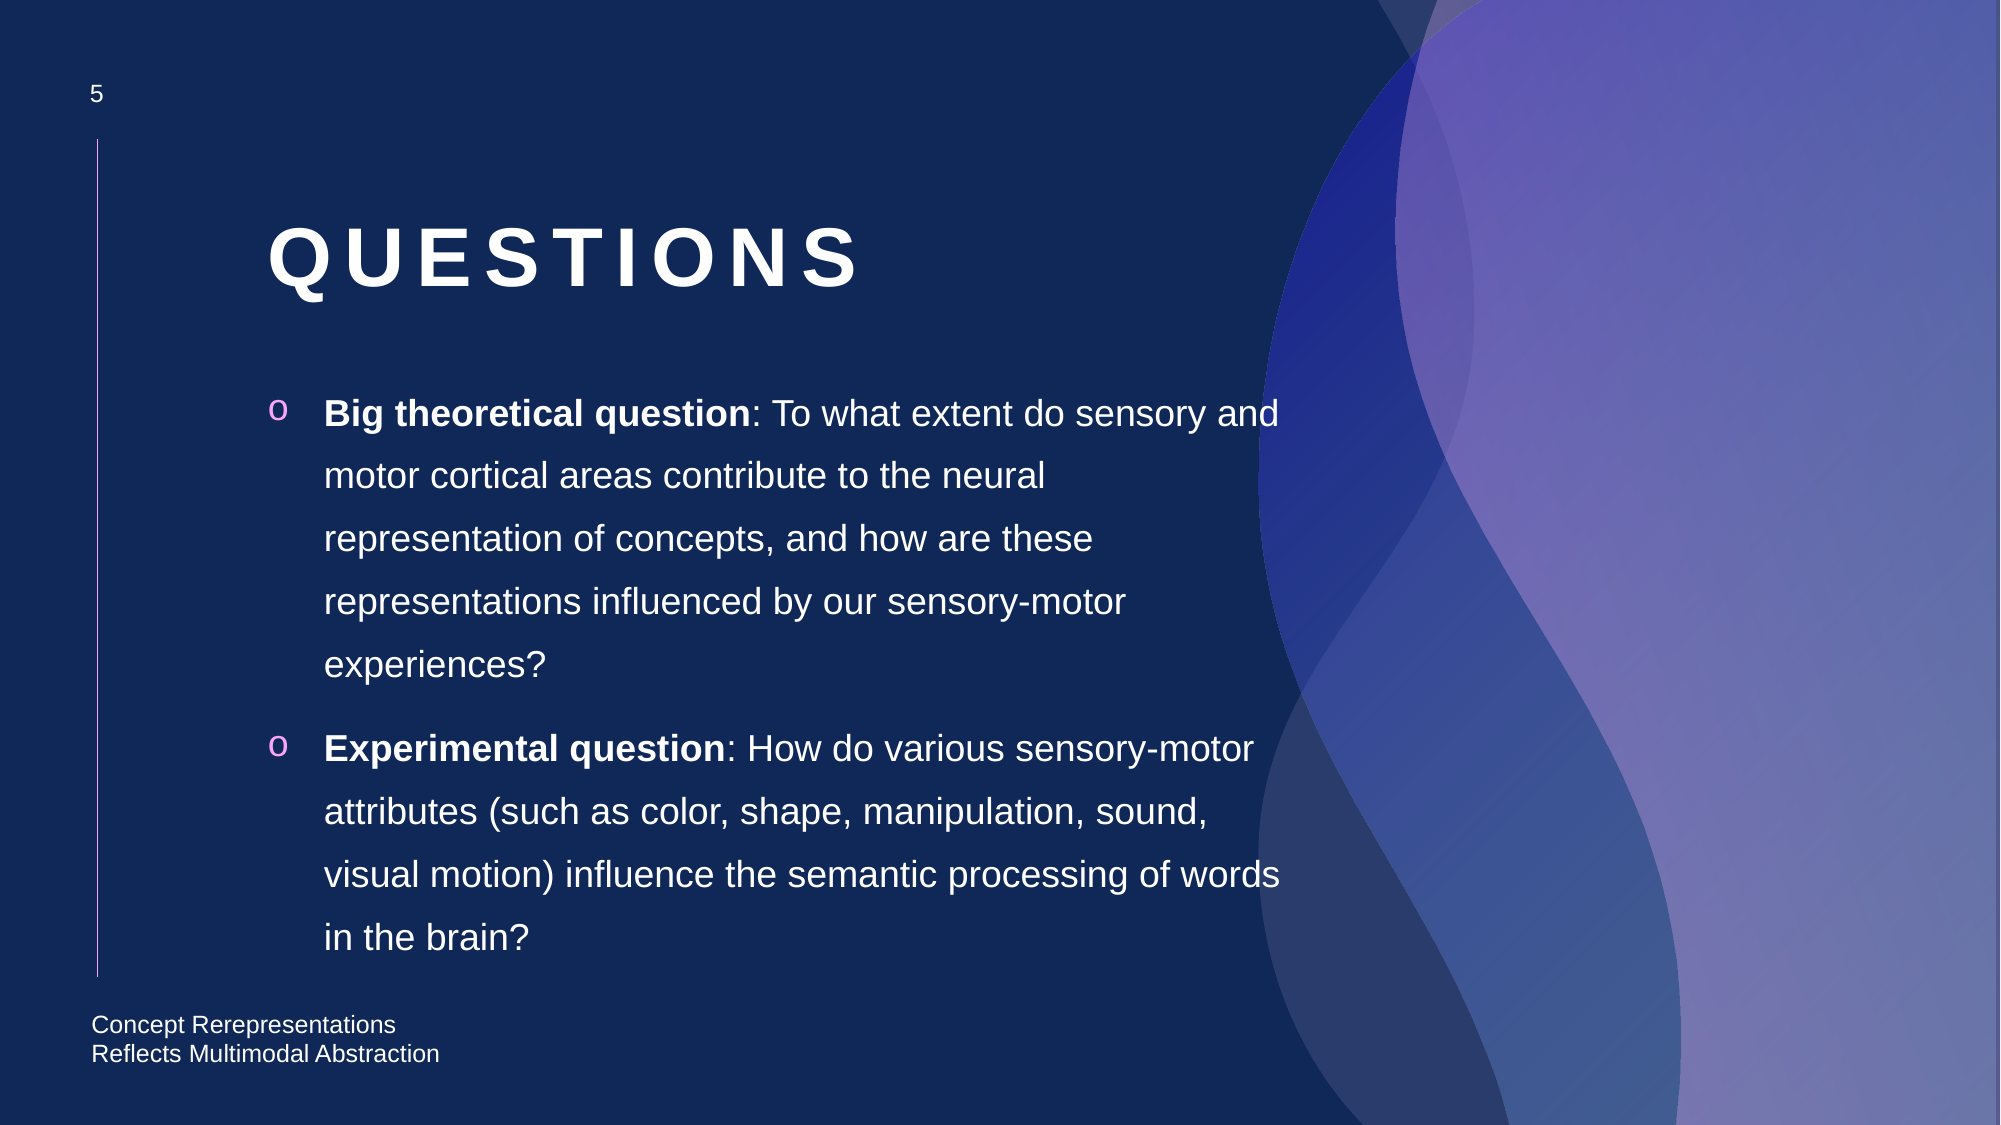

5
# questions
Big theoretical question: To what extent do sensory and motor cortical areas contribute to the neural representation of concepts, and how are these representations influenced by our sensory-motor experiences?
Experimental question: How do various sensory-motor attributes (such as color, shape, manipulation, sound, visual motion) influence the semantic processing of words in the brain?

Concept Rerepresentations Reflects Multimodal Abstraction